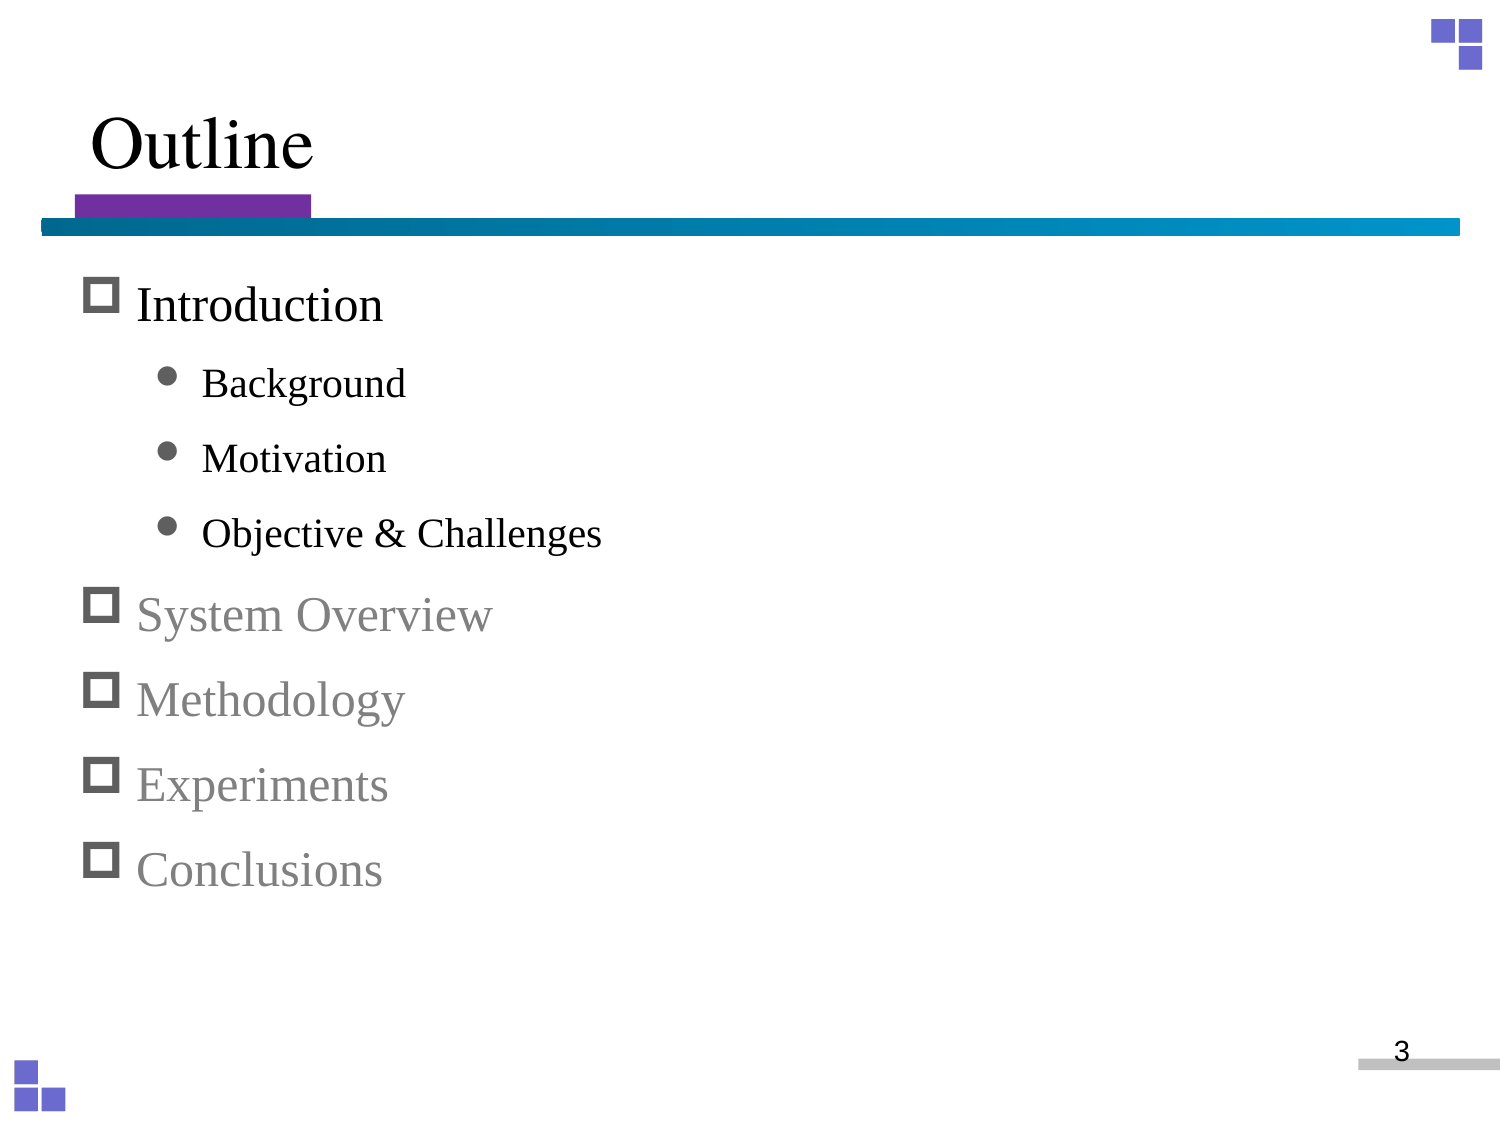

# Outline
Introduction
Background
Motivation
Objective & Challenges
System Overview
Methodology
Experiments
Conclusions
3